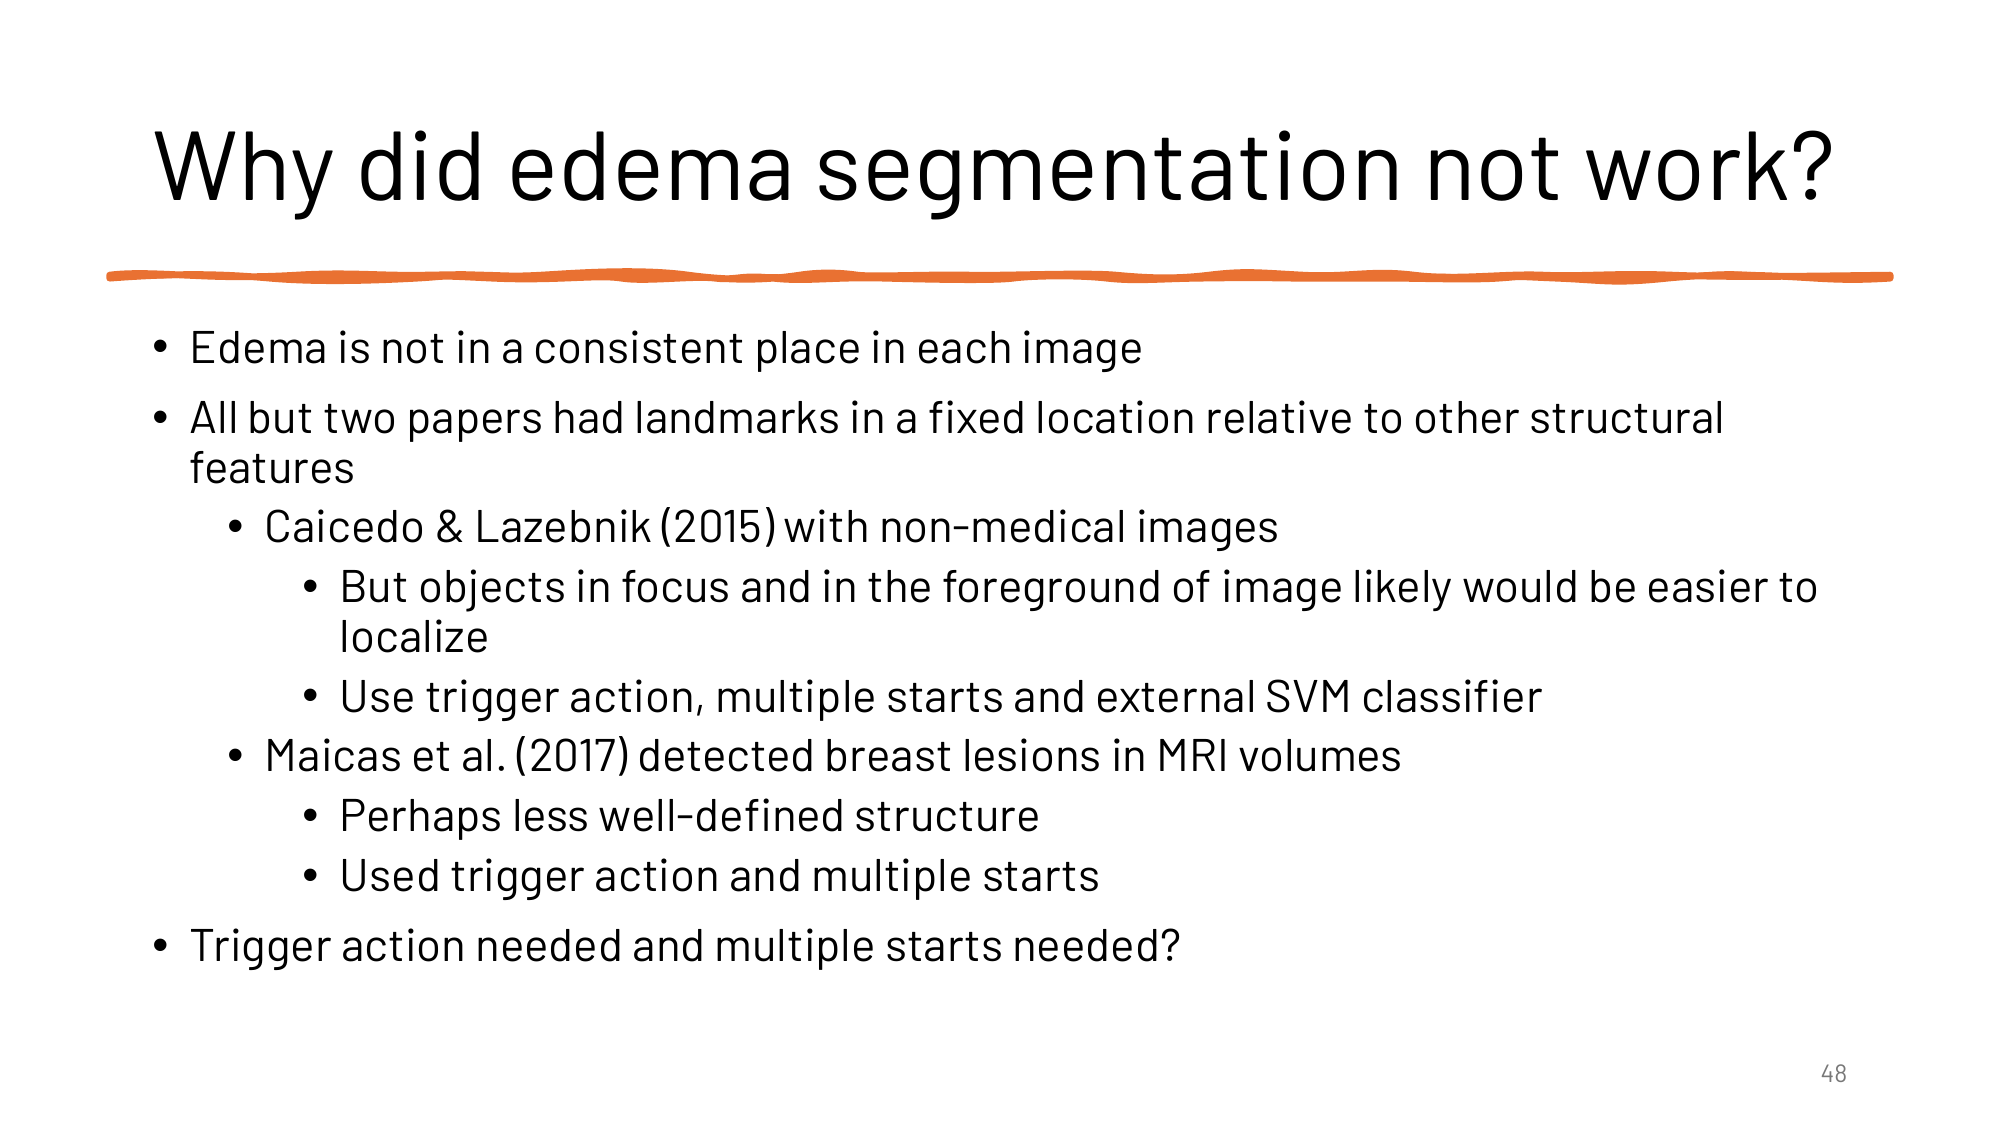

# Why did edema segmentation not work?

Edema is not in a consistent place in each image
All but two papers had landmarks in a fixed location relative to other structural features
Caicedo & Lazebnik (2015) with non-medical images
But objects in focus and in the foreground of image likely would be easier to localize
Use trigger action, multiple starts and external SVM classifier
Maicas et al. (2017) detected breast lesions in MRI volumes
Perhaps less well-defined structure
Used trigger action and multiple starts
Trigger action needed and multiple starts needed?

48